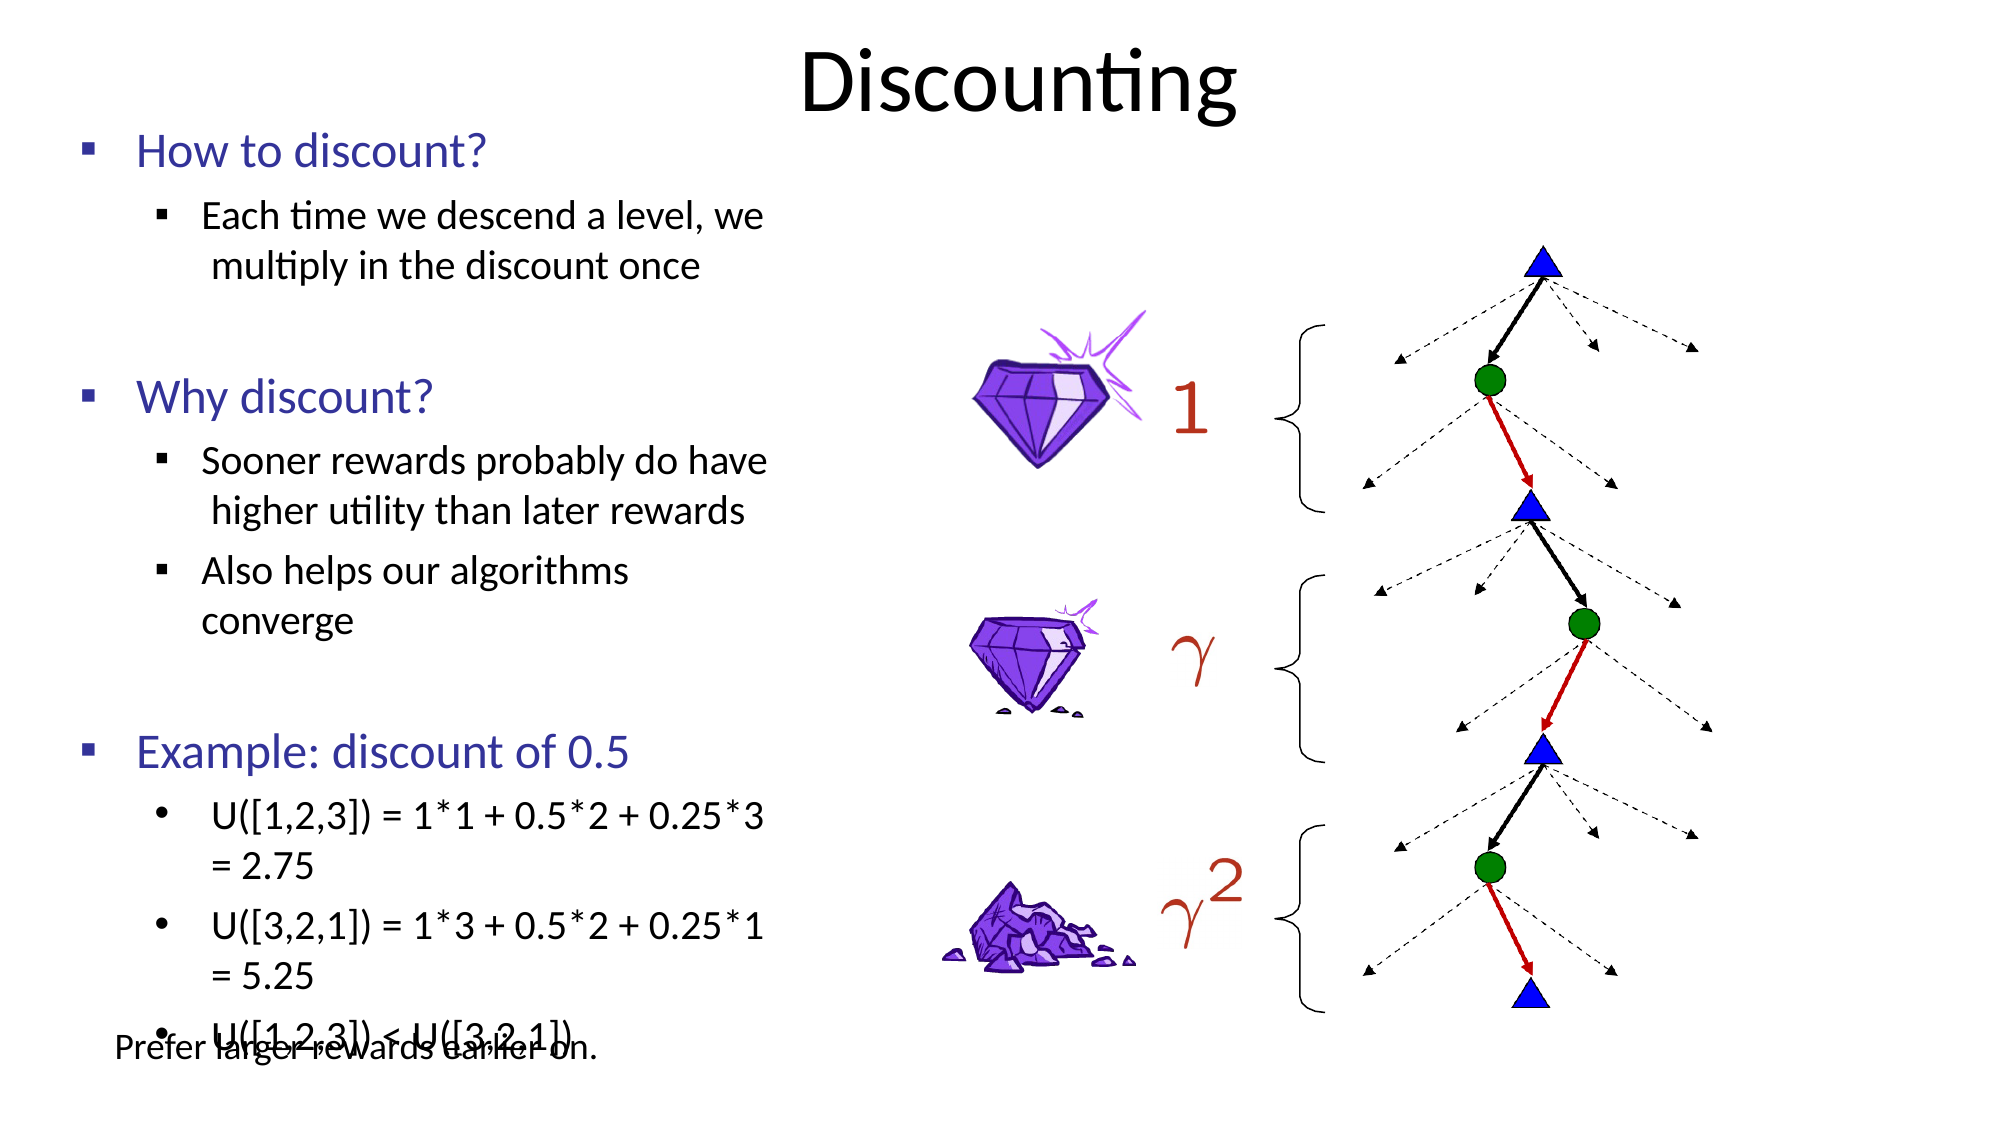

# Discounting
How to discount?
Each time we descend a level, we  multiply in the discount once

Why discount?
Sooner rewards probably do have  higher utility than later rewards
Also helps our algorithms converge

Example: discount of 0.5
U([1,2,3]) = 1*1 + 0.5*2 + 0.25*3 = 2.75
U([3,2,1]) = 1*3 + 0.5*2 + 0.25*1 = 5.25
U([1,2,3]) < U([3,2,1])

Prefer larger rewards earlier on.